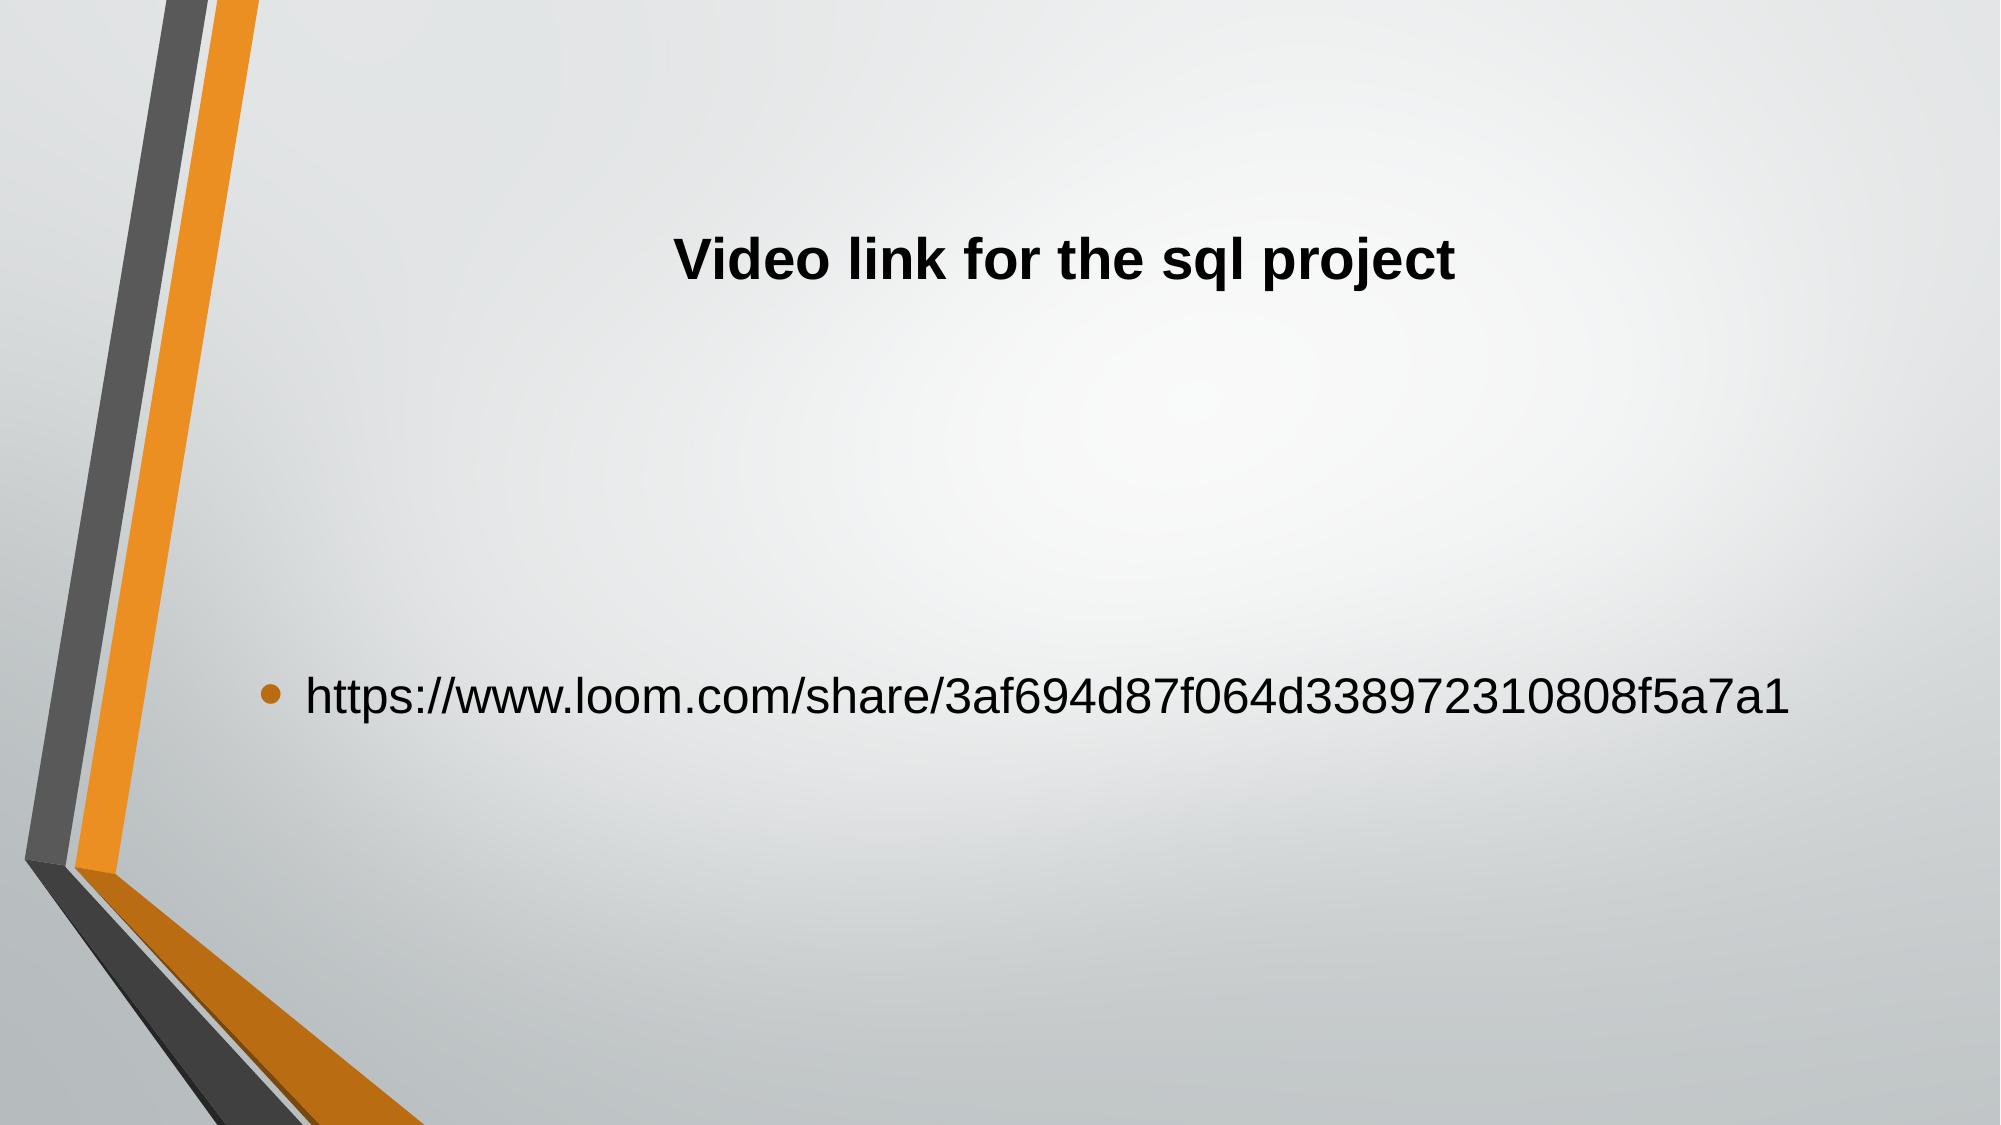

# Video link for the sql project
https://www.loom.com/share/3af694d87f064d338972310808f5a7a1